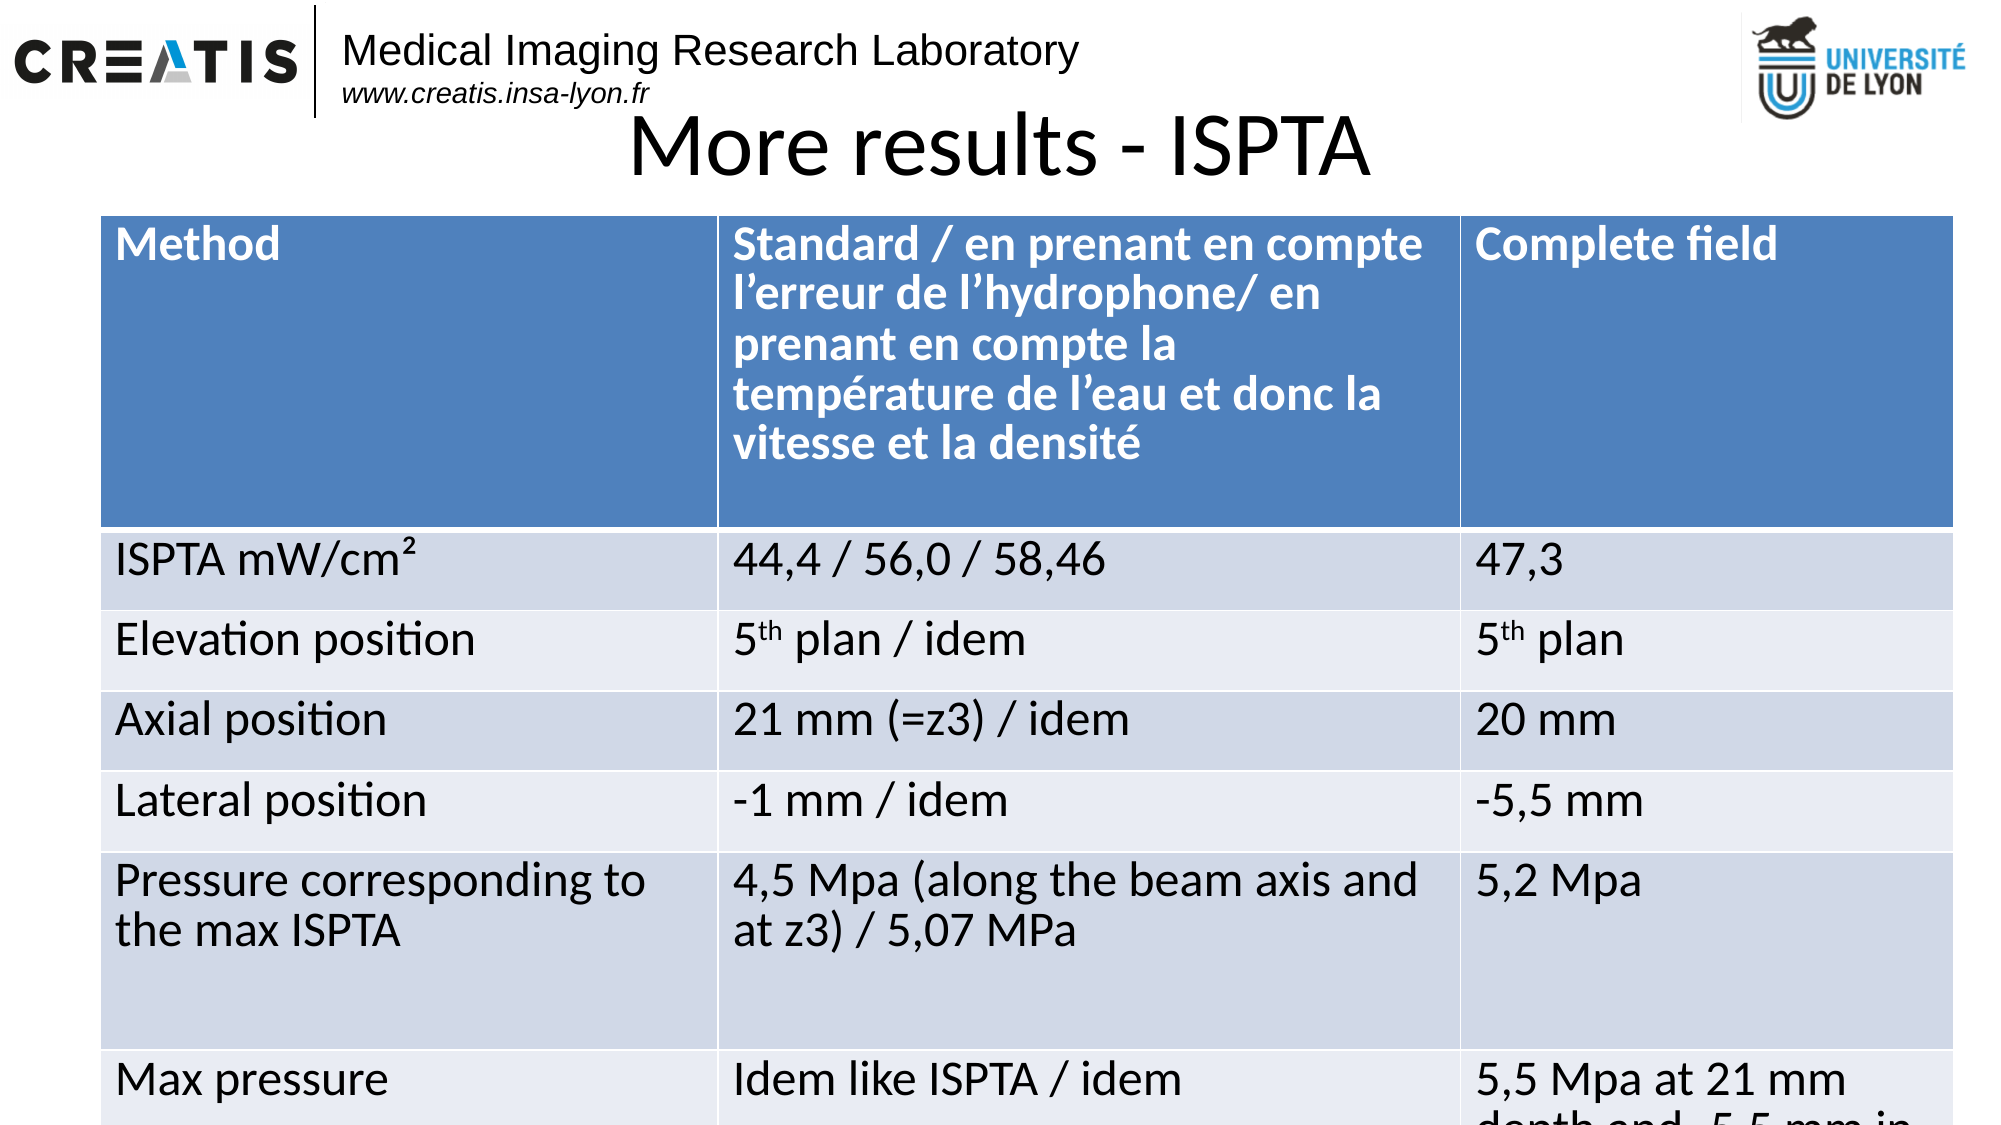

# More results - ISPTA
| Method | Standard / en prenant en compte l’erreur de l’hydrophone/ en prenant en compte la température de l’eau et donc la vitesse et la densité | Complete field |
| --- | --- | --- |
| ISPTA mW/cm² | 44,4 / 56,0 / 58,46 | 47,3 |
| Elevation position | 5th plan / idem | 5th plan |
| Axial position | 21 mm (=z3) / idem | 20 mm |
| Lateral position | -1 mm / idem | -5,5 mm |
| Pressure corresponding to the max ISPTA | 4,5 Mpa (along the beam axis and at z3) / 5,07 MPa | 5,2 Mpa |
| Max pressure | Idem like ISPTA / idem | 5,5 Mpa at 21 mm depth and -5,5 mm in lateral |

17